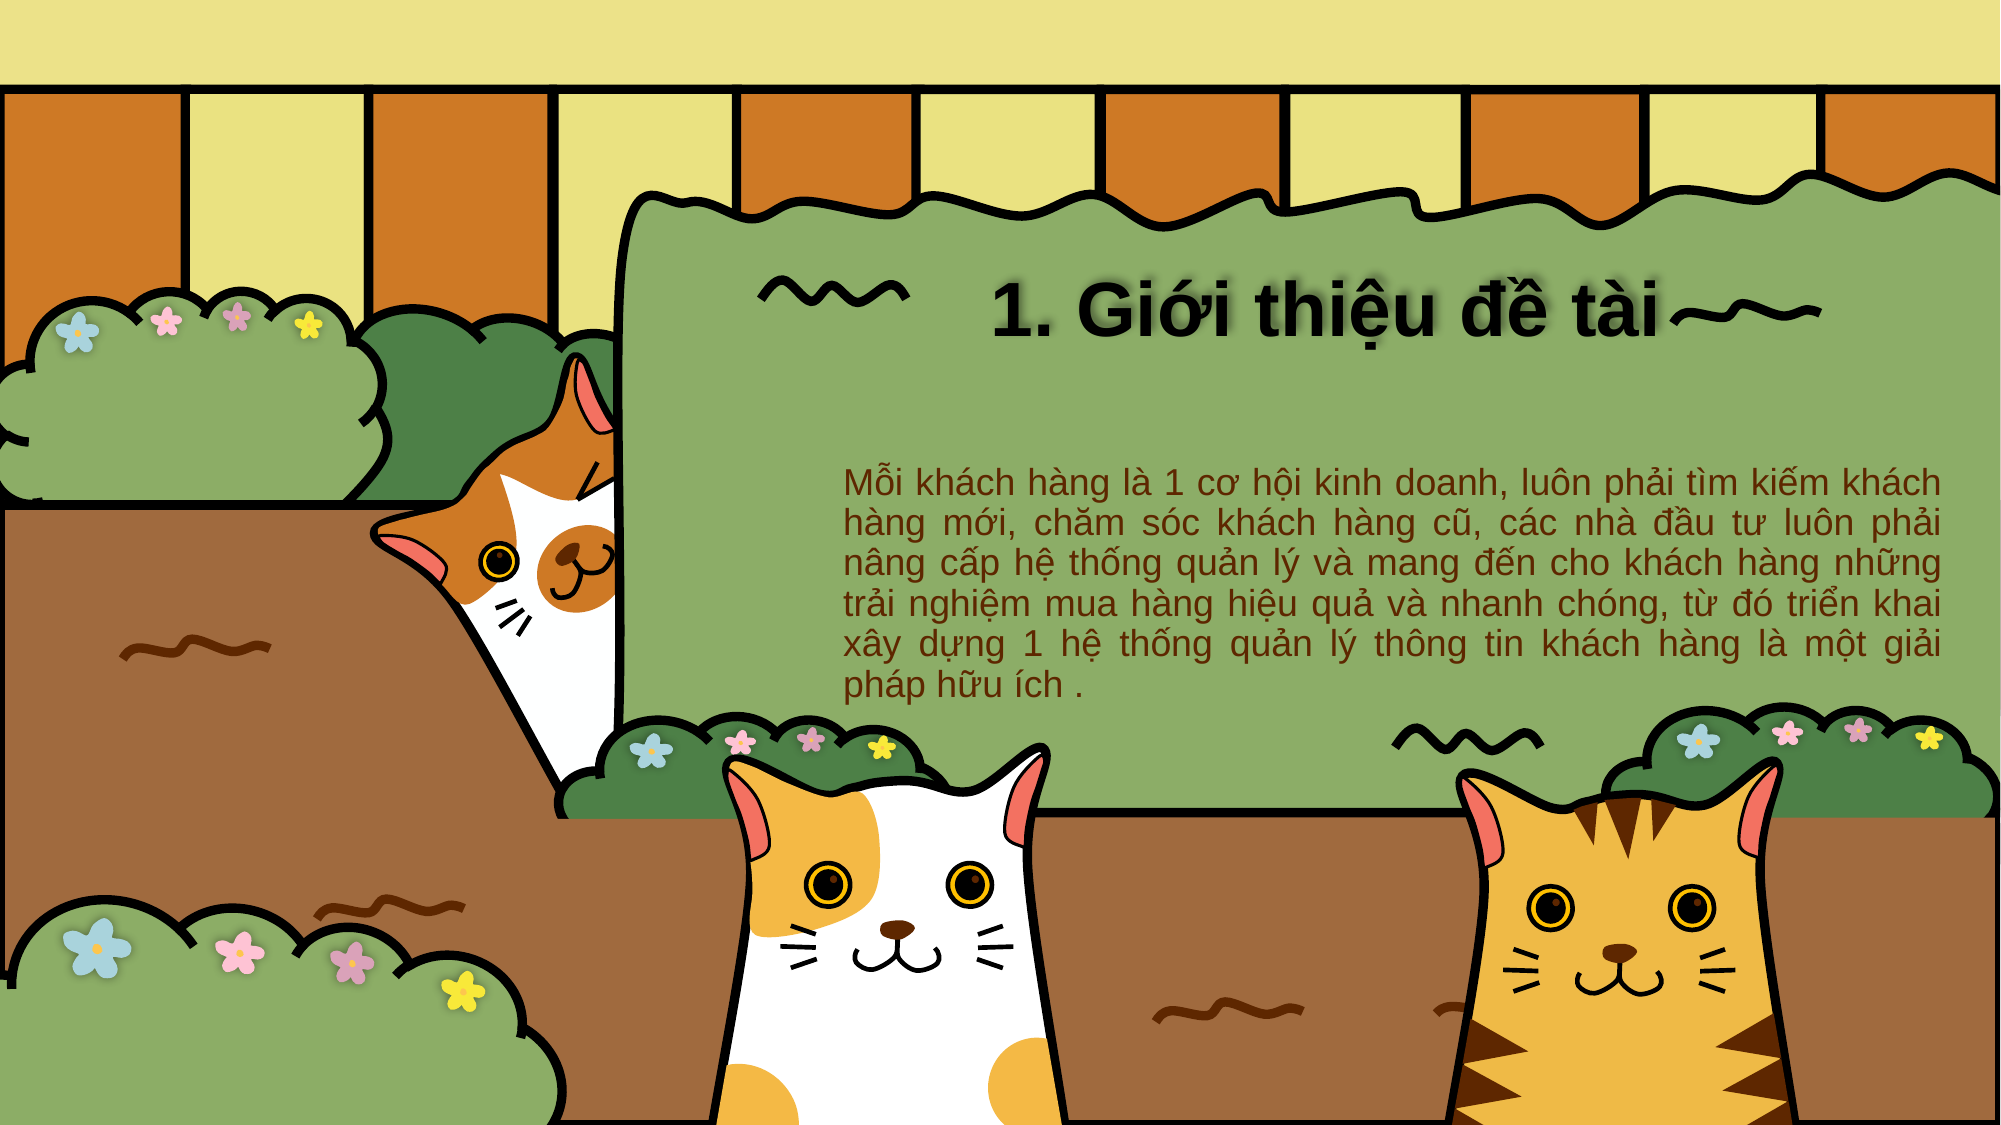

# 1. Giới thiệu đề tài
Mỗi khách hàng là 1 cơ hội kinh doanh, luôn phải tìm kiếm khách hàng mới, chăm sóc khách hàng cũ, các nhà đầu tư luôn phải nâng cấp hệ thống quản lý và mang đến cho khách hàng những trải nghiệm mua hàng hiệu quả và nhanh chóng, từ đó triển khai xây dựng 1 hệ thống quản lý thông tin khách hàng là một giải pháp hữu ích .